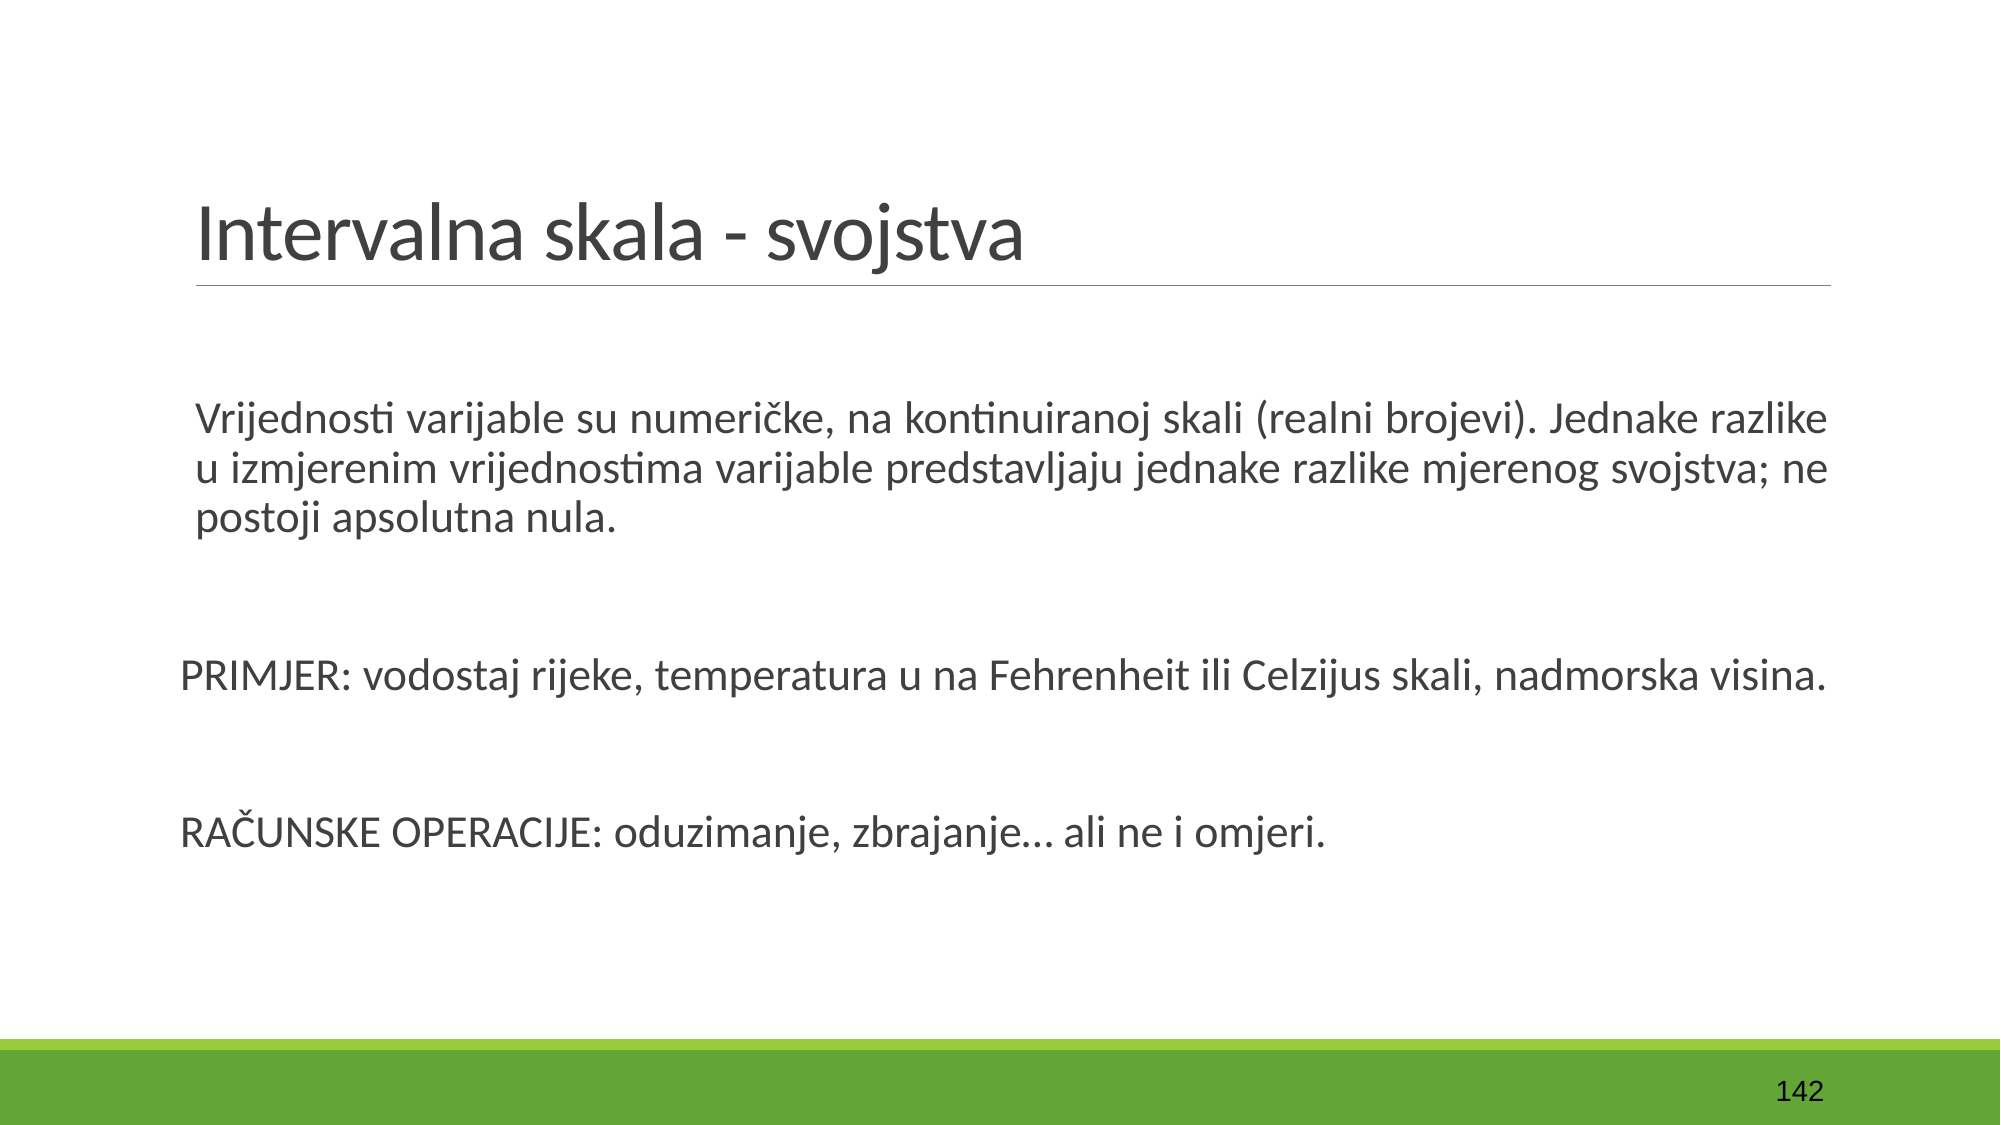

# Intervalna skala - svojstva

Vrijednosti varijable su numeričke, na kontinuiranoj skali (realni brojevi). Jednake razlike u izmjerenim vrijednostima varijable predstavljaju jednake razlike mjerenog svojstva; ne postoji apsolutna nula.

PRIMJER: vodostaj rijeke, temperatura u na Fehrenheit ili Celzijus skali, nadmorska visina.

RAČUNSKE OPERACIJE: oduzimanje, zbrajanje… ali ne i omjeri.

142